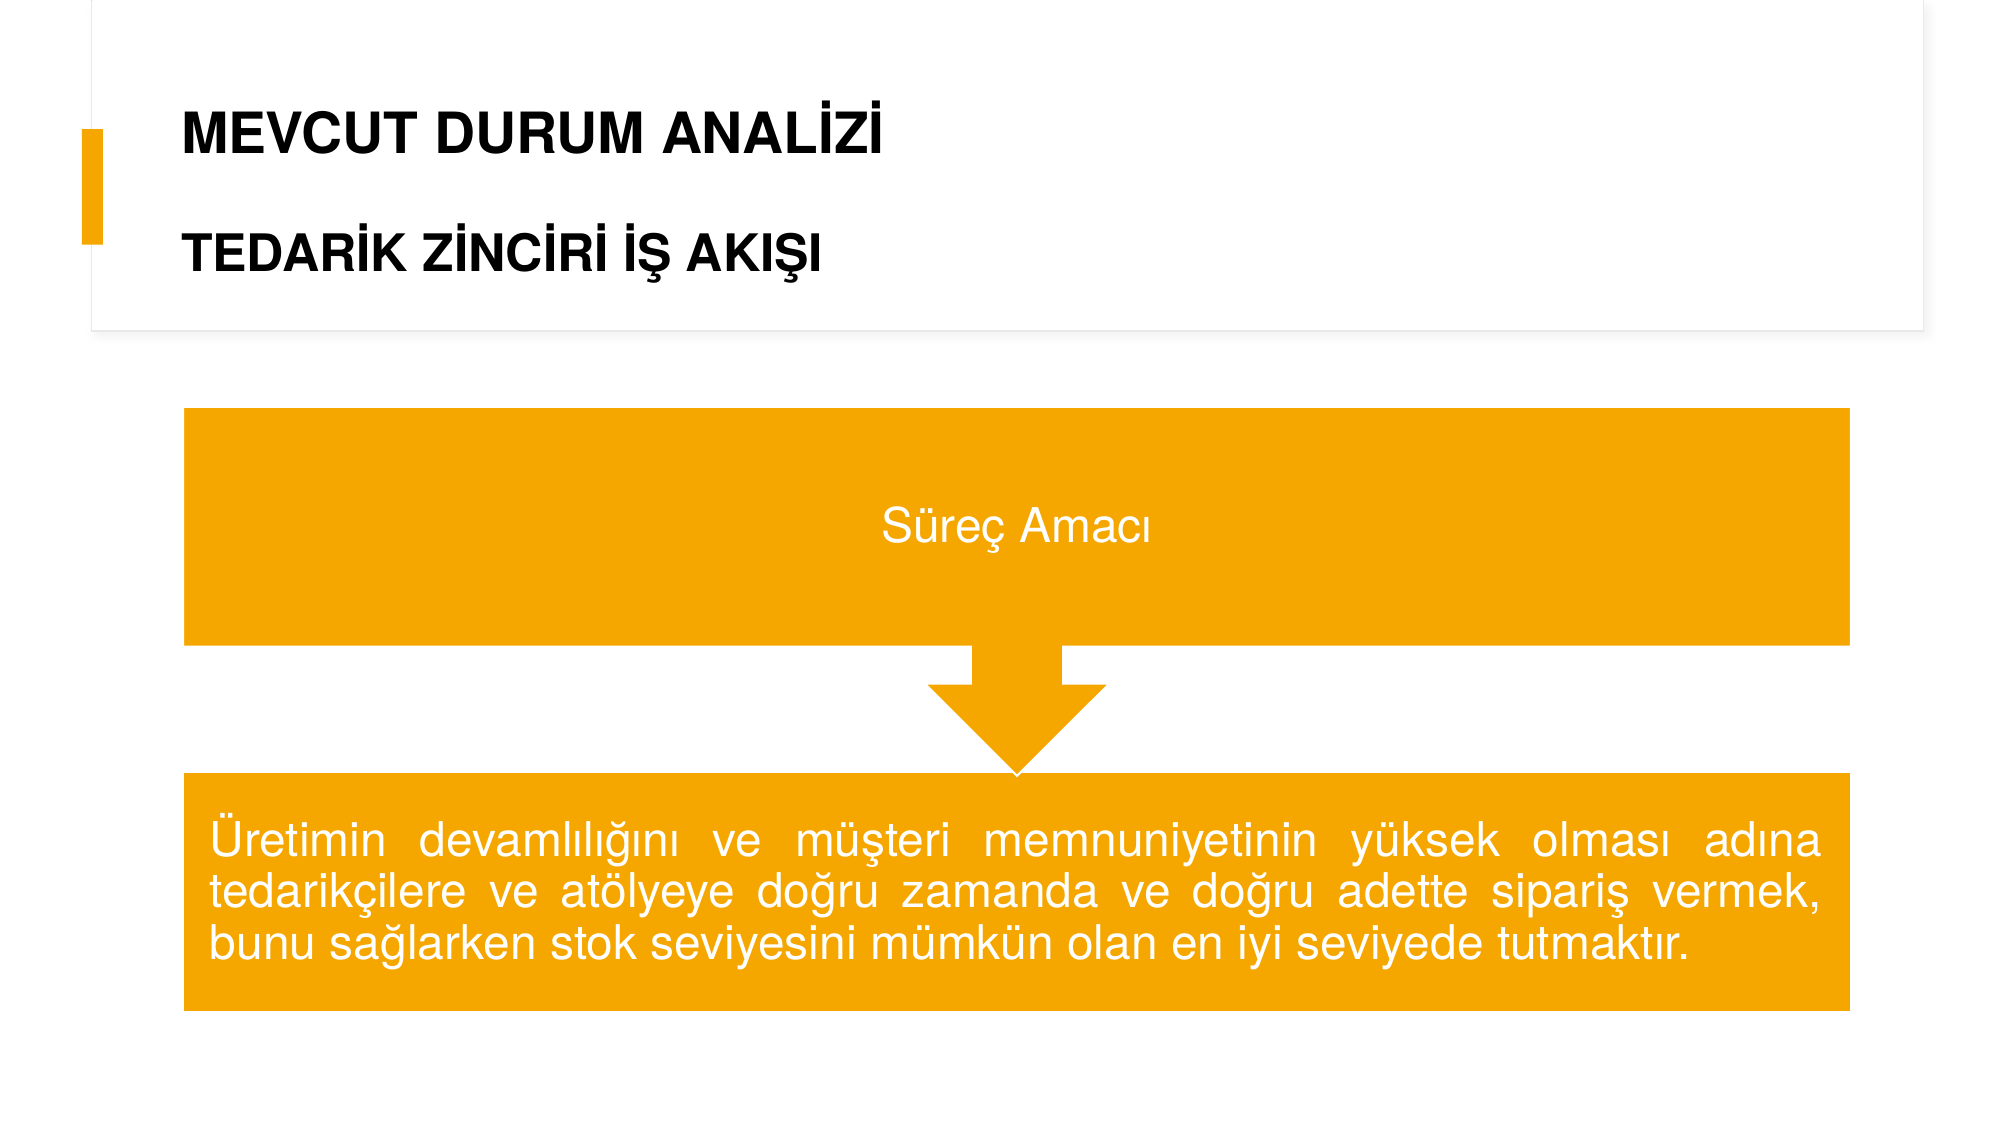

# MEVCUT DURUM ANALİZİ TEDARİK ZİNCİRİ İŞ AKIŞI
Üretimin devamlılığını ve müşteri memnuniyetinin yüksek olması adına tedarikçilere ve atölyeye doğru zamanda ve doğru adette sipariş vermek, bunu sağlarken stok seviyesini mümkün olan en iyi seviyede tutmaktır.
Süreç Amacı